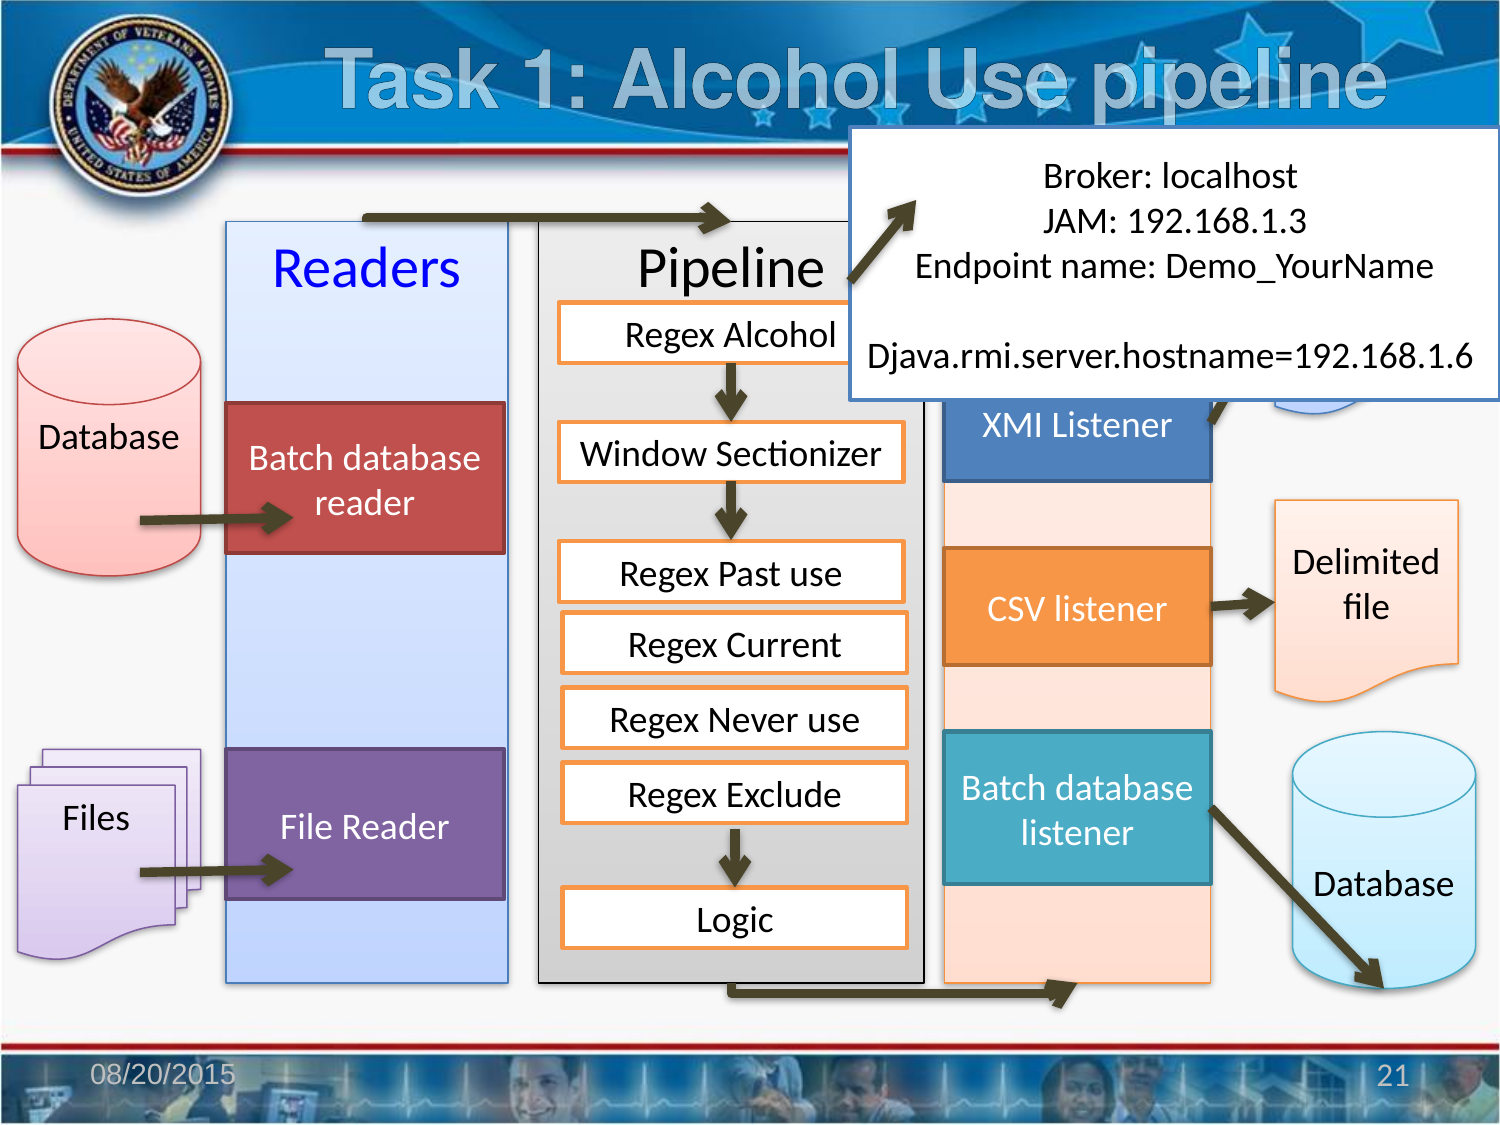

# Task 1: Alcohol Use pipeline
Broker: localhost
JAM: 192.168.1.3
Endpoint name: Demo_YourName

﻿Djava.rmi.server.hostname=192.168.1.6
XMI Files
Readers
Pipeline
Listeners
Regex Alcohol
Database
XMI Listener
Batch database
reader
Window Sectionizer
Delimited file
Regex Past use
CSV listener
Regex Current
Regex Never use
Batch database listener
Database
File Reader
Files
Regex Exclude
Logic
08/20/2015
21